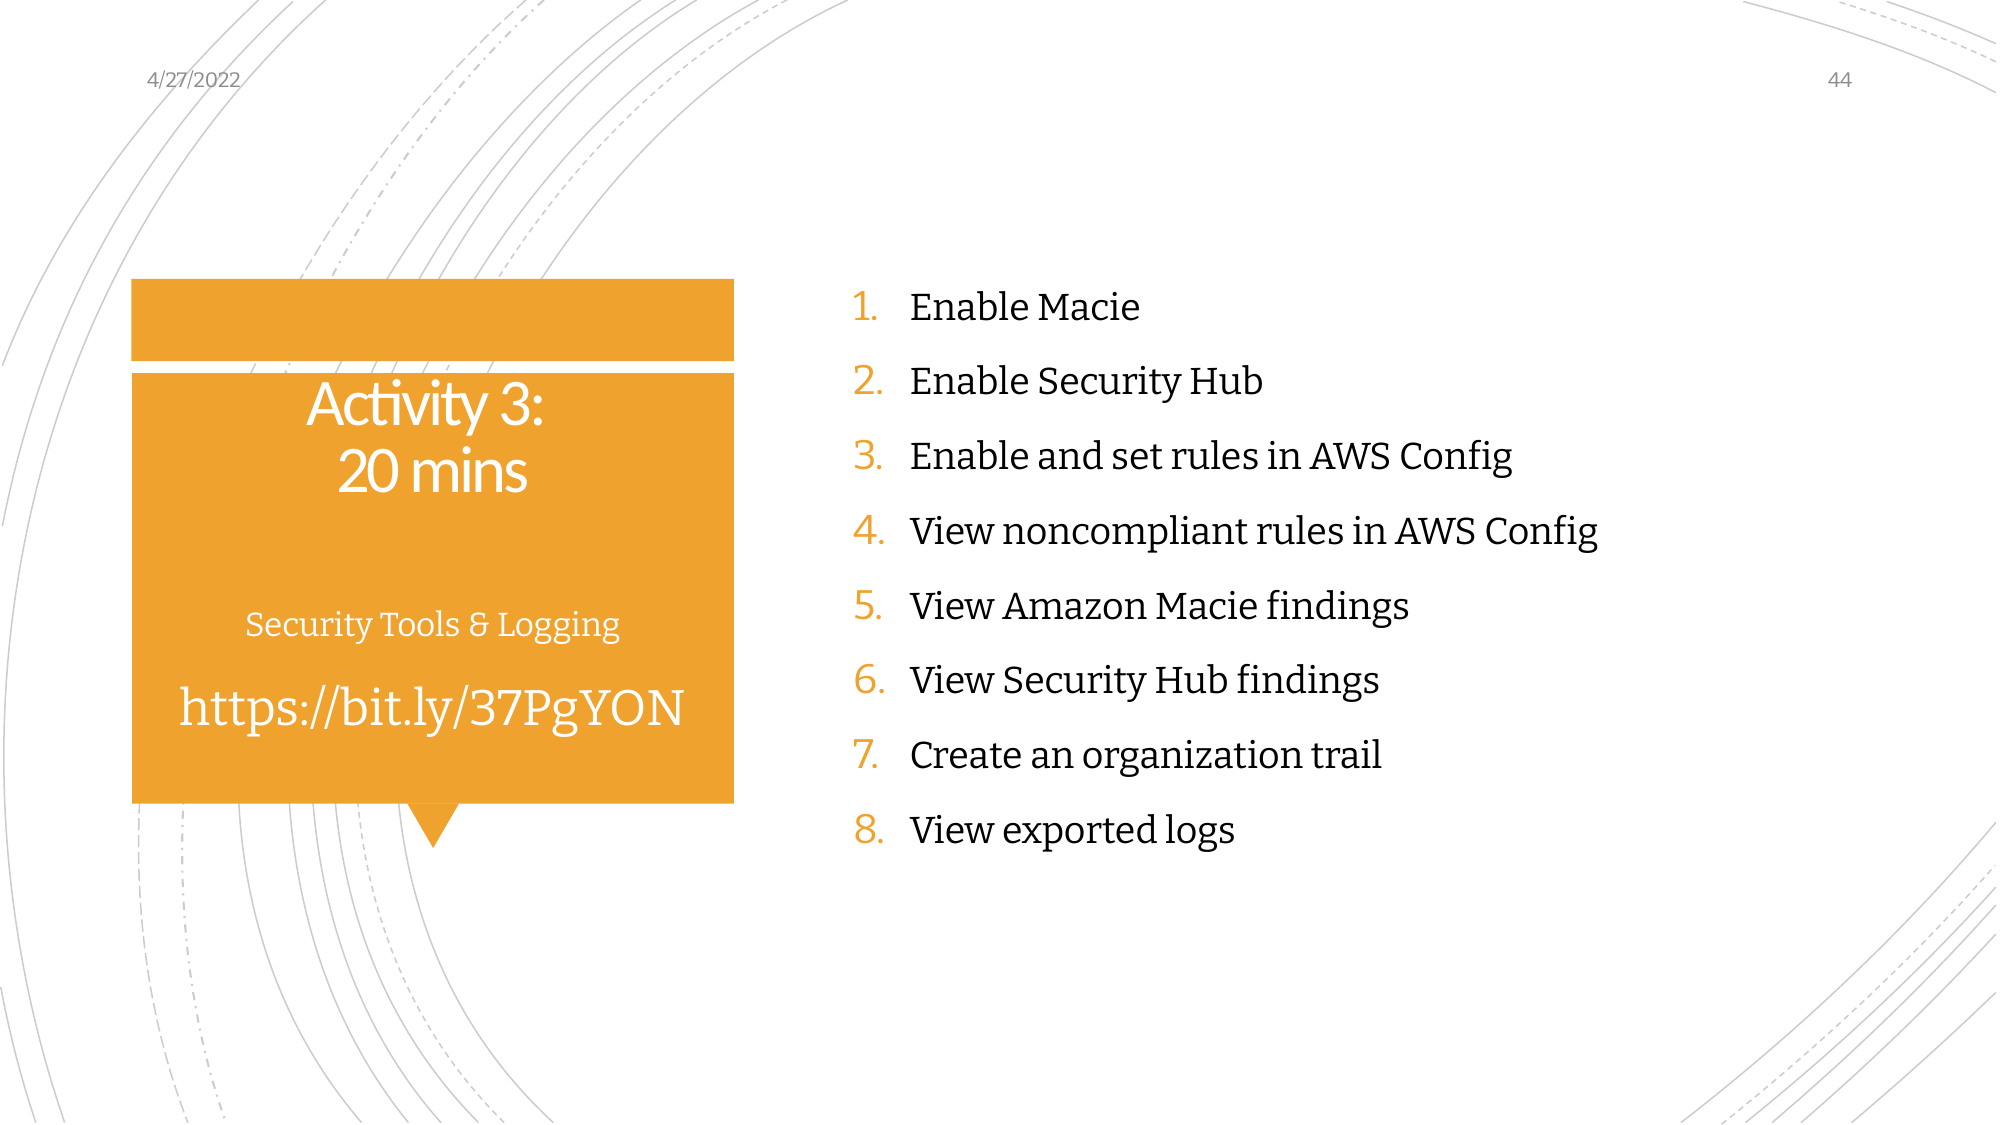

4/27/2022
44
Enable Macie
Enable Security Hub
Enable and set rules in AWS Config
View noncompliant rules in AWS Config
View Amazon Macie findings
View Security Hub findings
Create an organization trail
View exported logs
# Activity 3: 20 mins
Security Tools & Logging
https://bit.ly/37PgYON